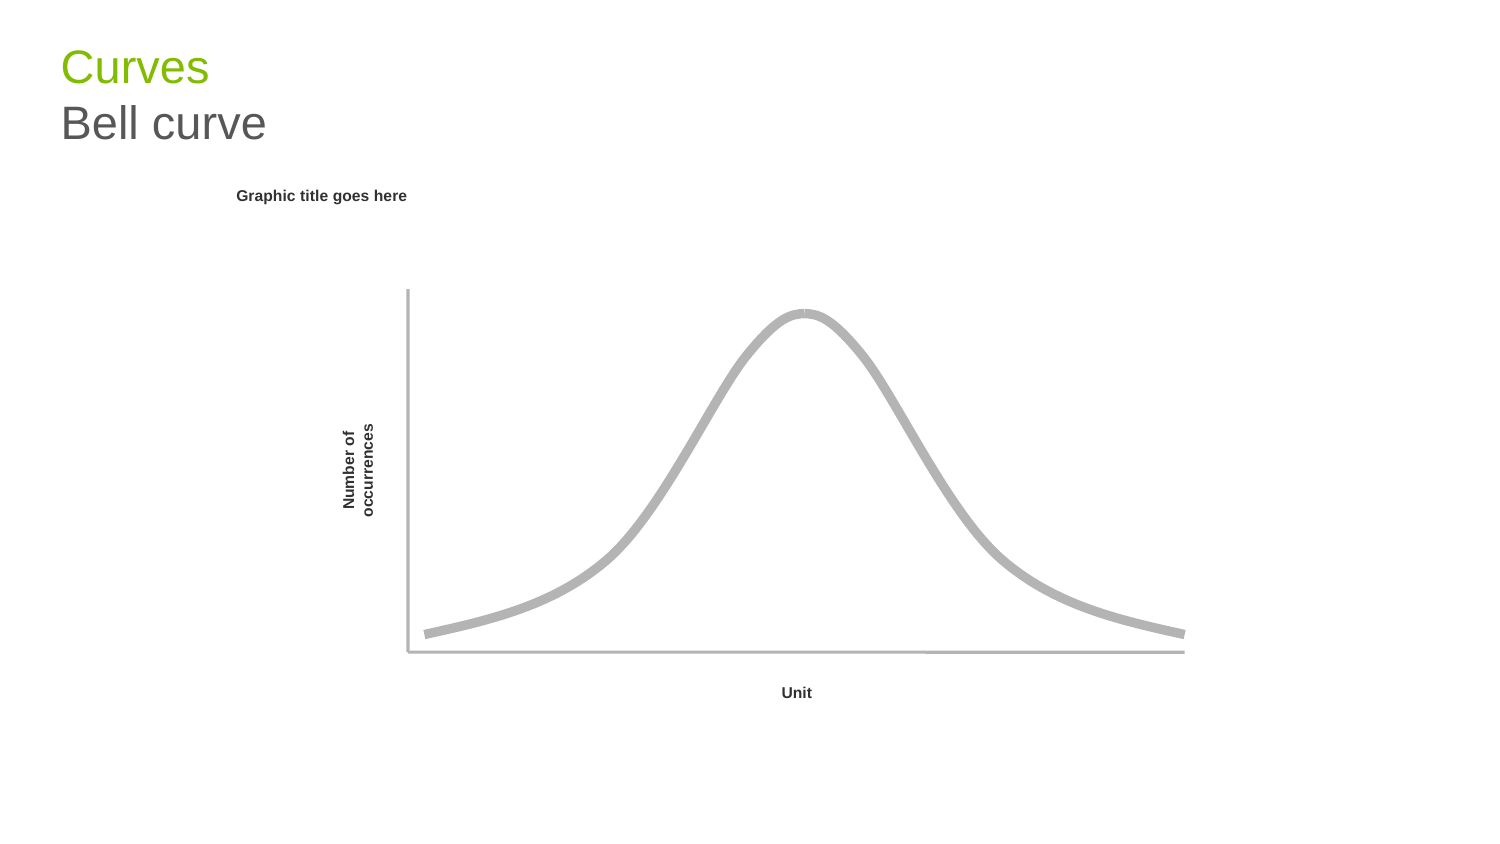

# Curves Bell curve
Graphic title goes here

Number of occurrences
Unit